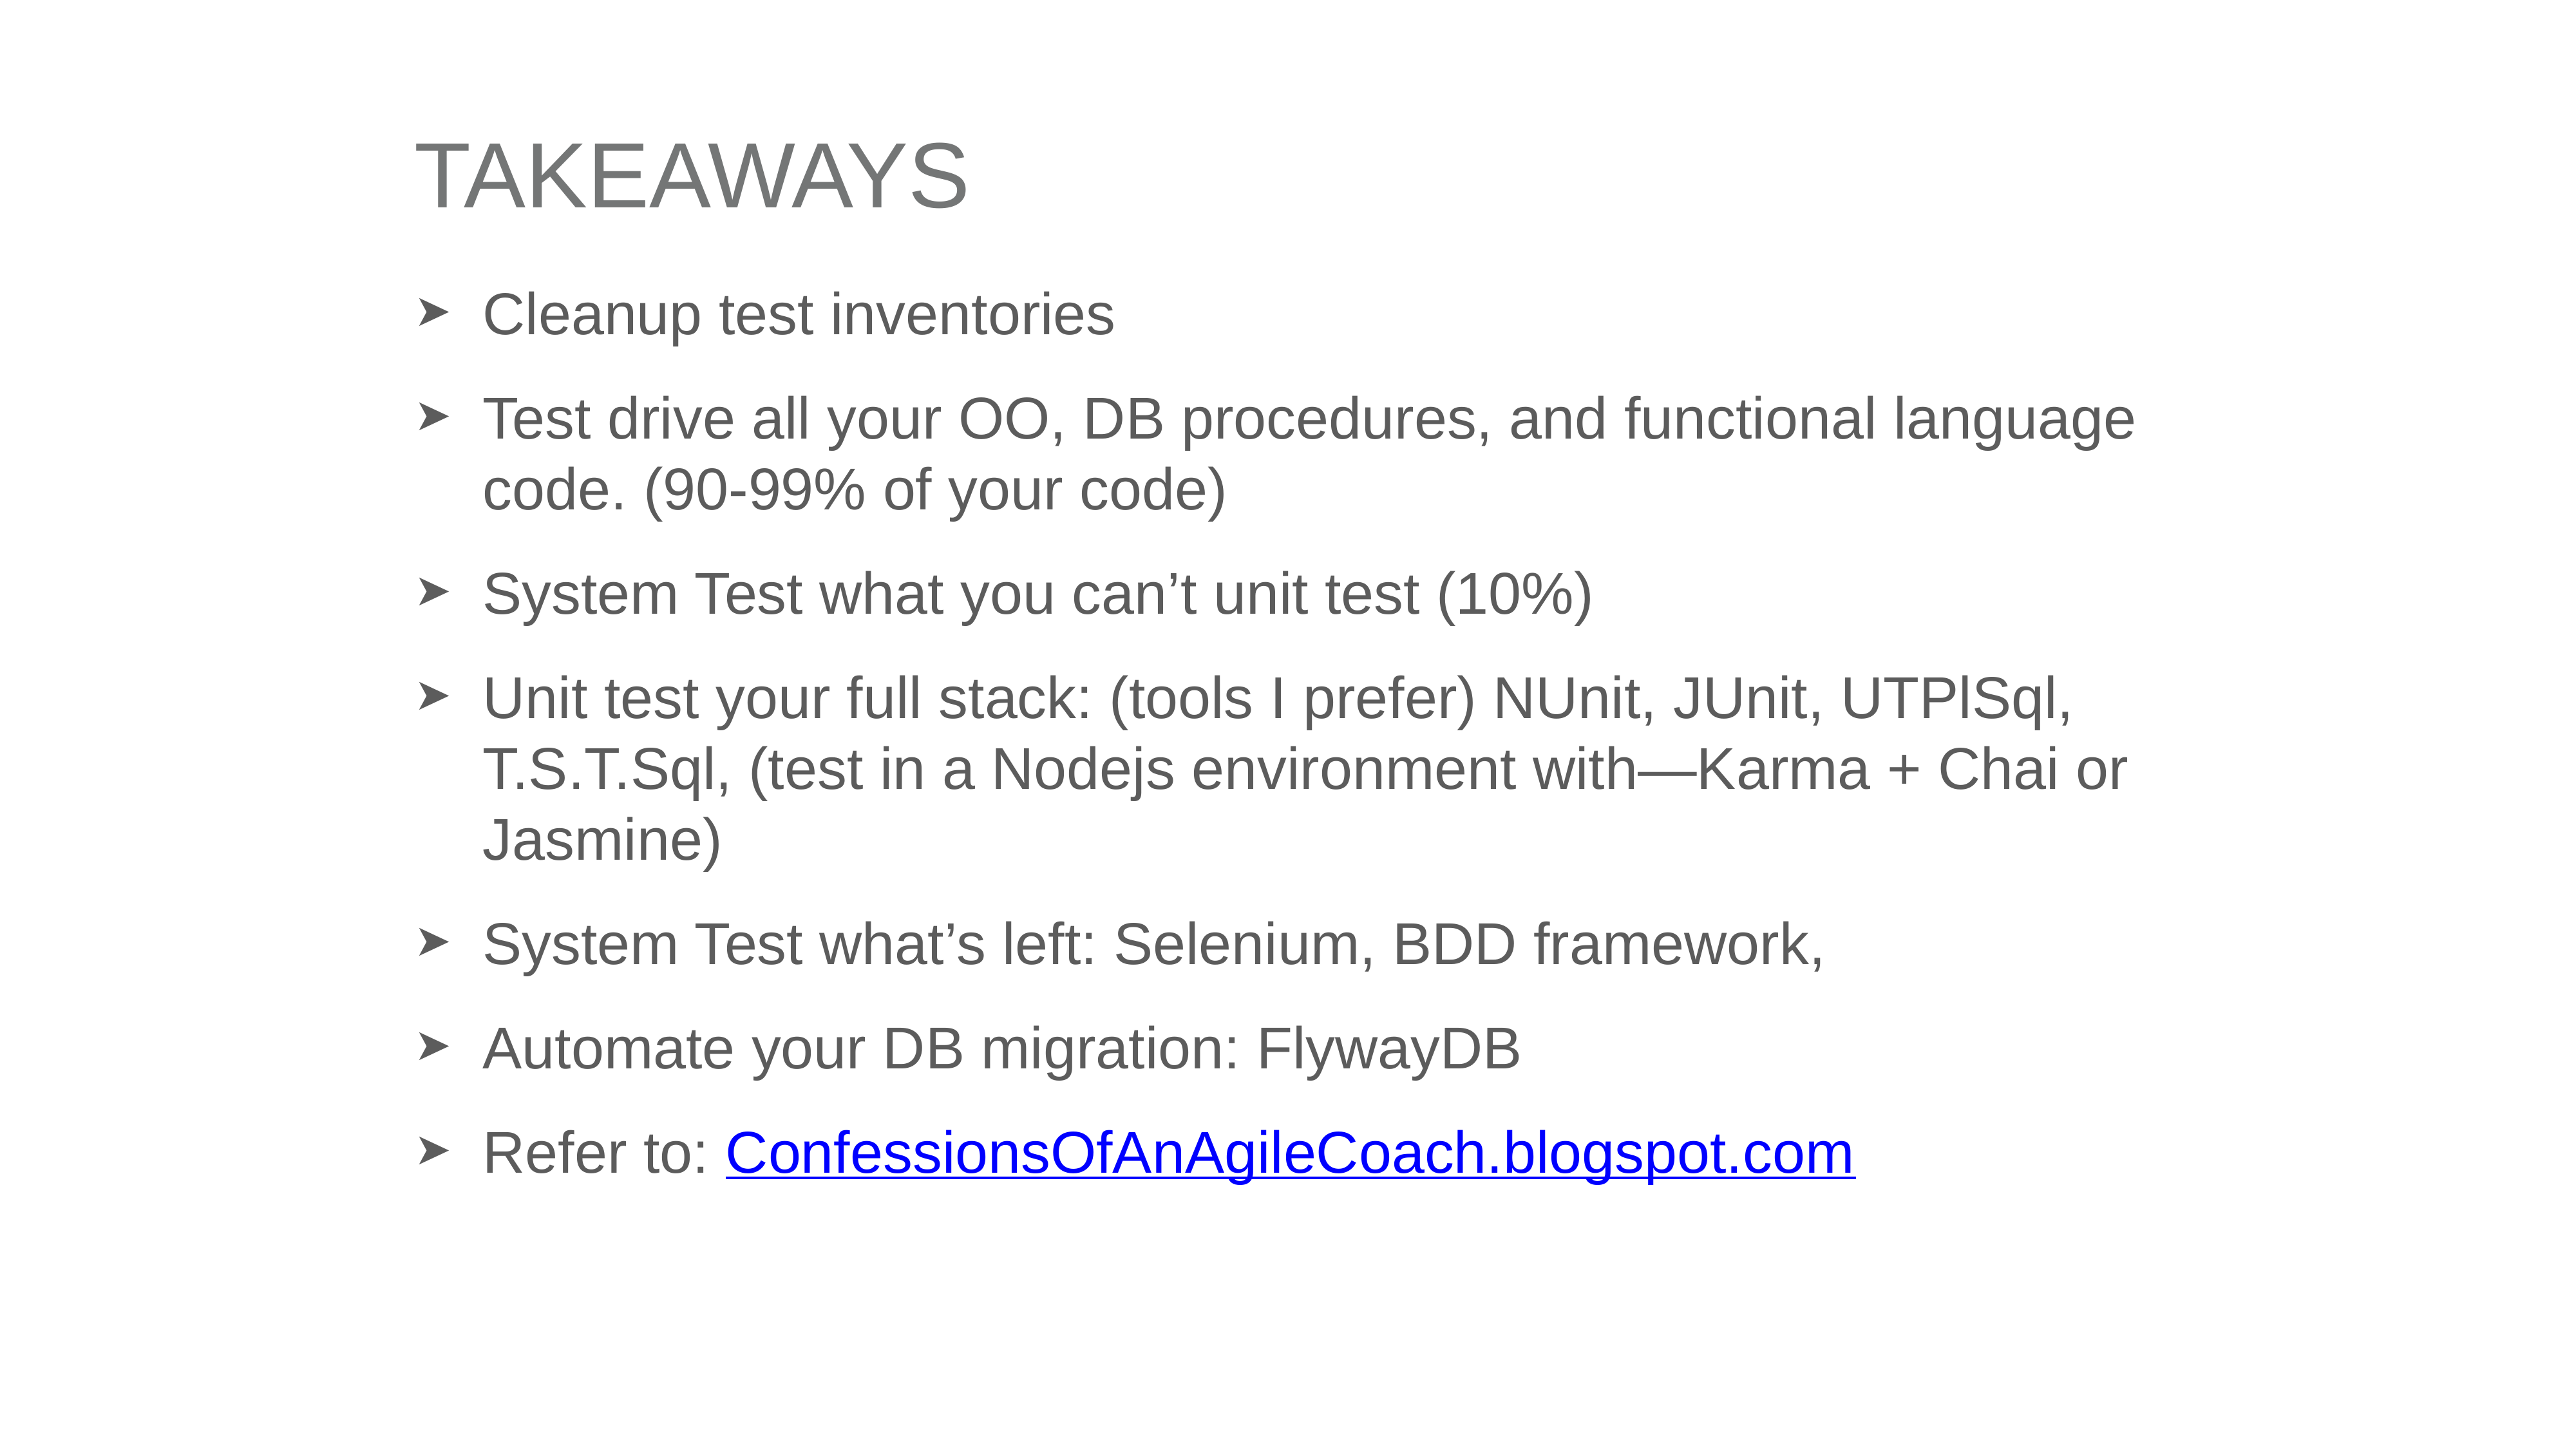

# Takeaways

Cleanup test inventories
Test drive all your OO, DB procedures, and functional language code. (90-99% of your code)
System Test what you can’t unit test (10%)
Unit test your full stack: (tools I prefer) NUnit, JUnit, UTPlSql, T.S.T.Sql, (test in a Nodejs environment with—Karma + Chai or Jasmine)
System Test what’s left: Selenium, BDD framework,
Automate your DB migration: FlywayDB
Refer to: ConfessionsOfAnAgileCoach.blogspot.com